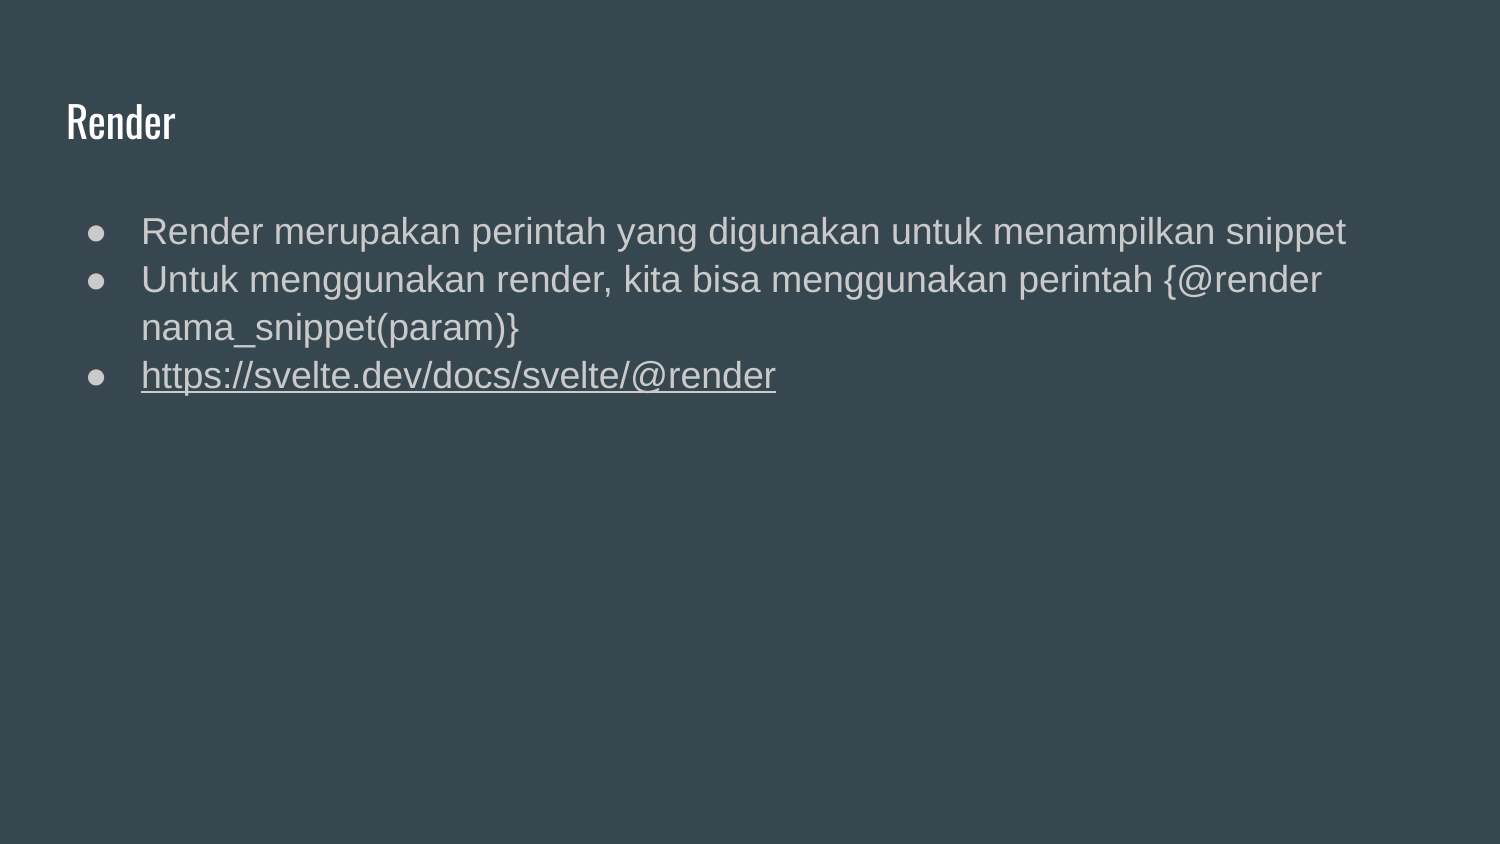

# Render
Render merupakan perintah yang digunakan untuk menampilkan snippet
Untuk menggunakan render, kita bisa menggunakan perintah {@render nama_snippet(param)}
https://svelte.dev/docs/svelte/@render